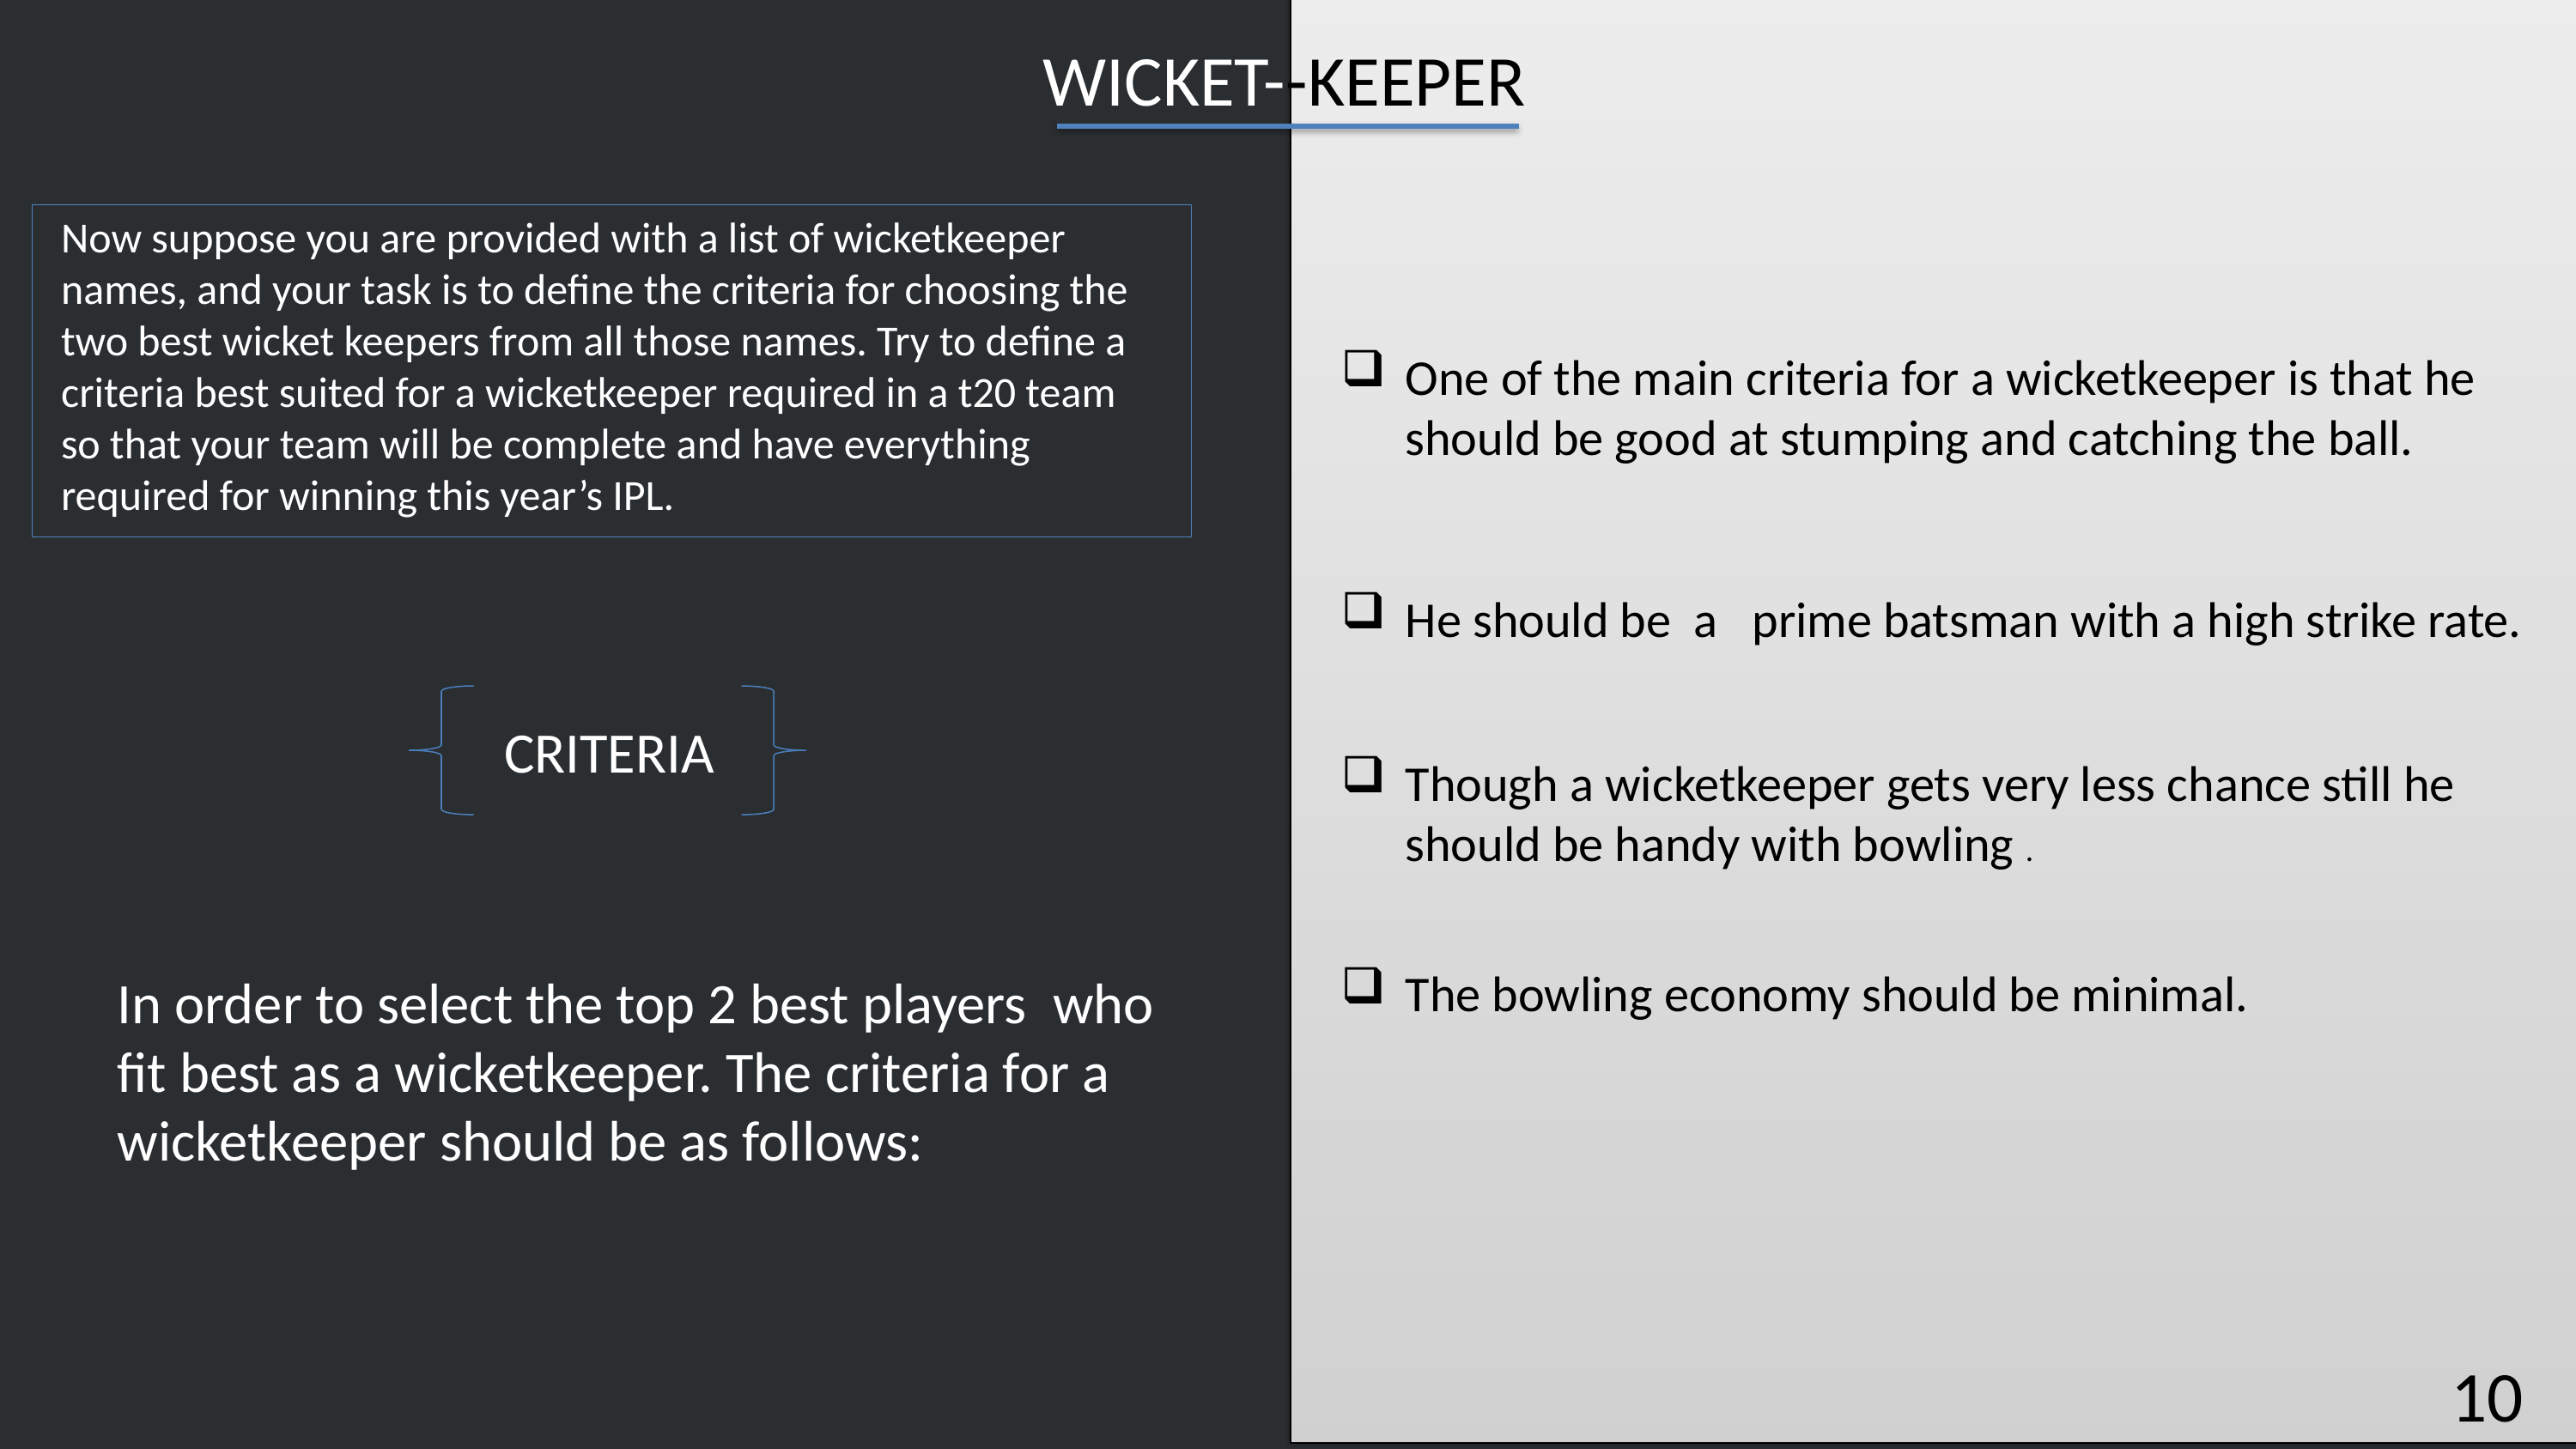

WICKET--KEEPER
Now suppose you are provided with a list of wicketkeeper names, and your task is to define the criteria for choosing the two best wicket keepers from all those names. Try to define a criteria best suited for a wicketkeeper required in a t20 team so that your team will be complete and have everything required for winning this year’s IPL.

One of the main criteria for a wicketkeeper is that he should be good at stumping and catching the ball.

He should be  a   prime batsman with a high strike rate.

CRITERIA
Though a wicketkeeper gets very less chance still he should be handy with bowling .

The bowling economy should be minimal.

In order to select the top 2 best players  who fit best as a wicketkeeper. The criteria for a wicketkeeper should be as follows:
10
10